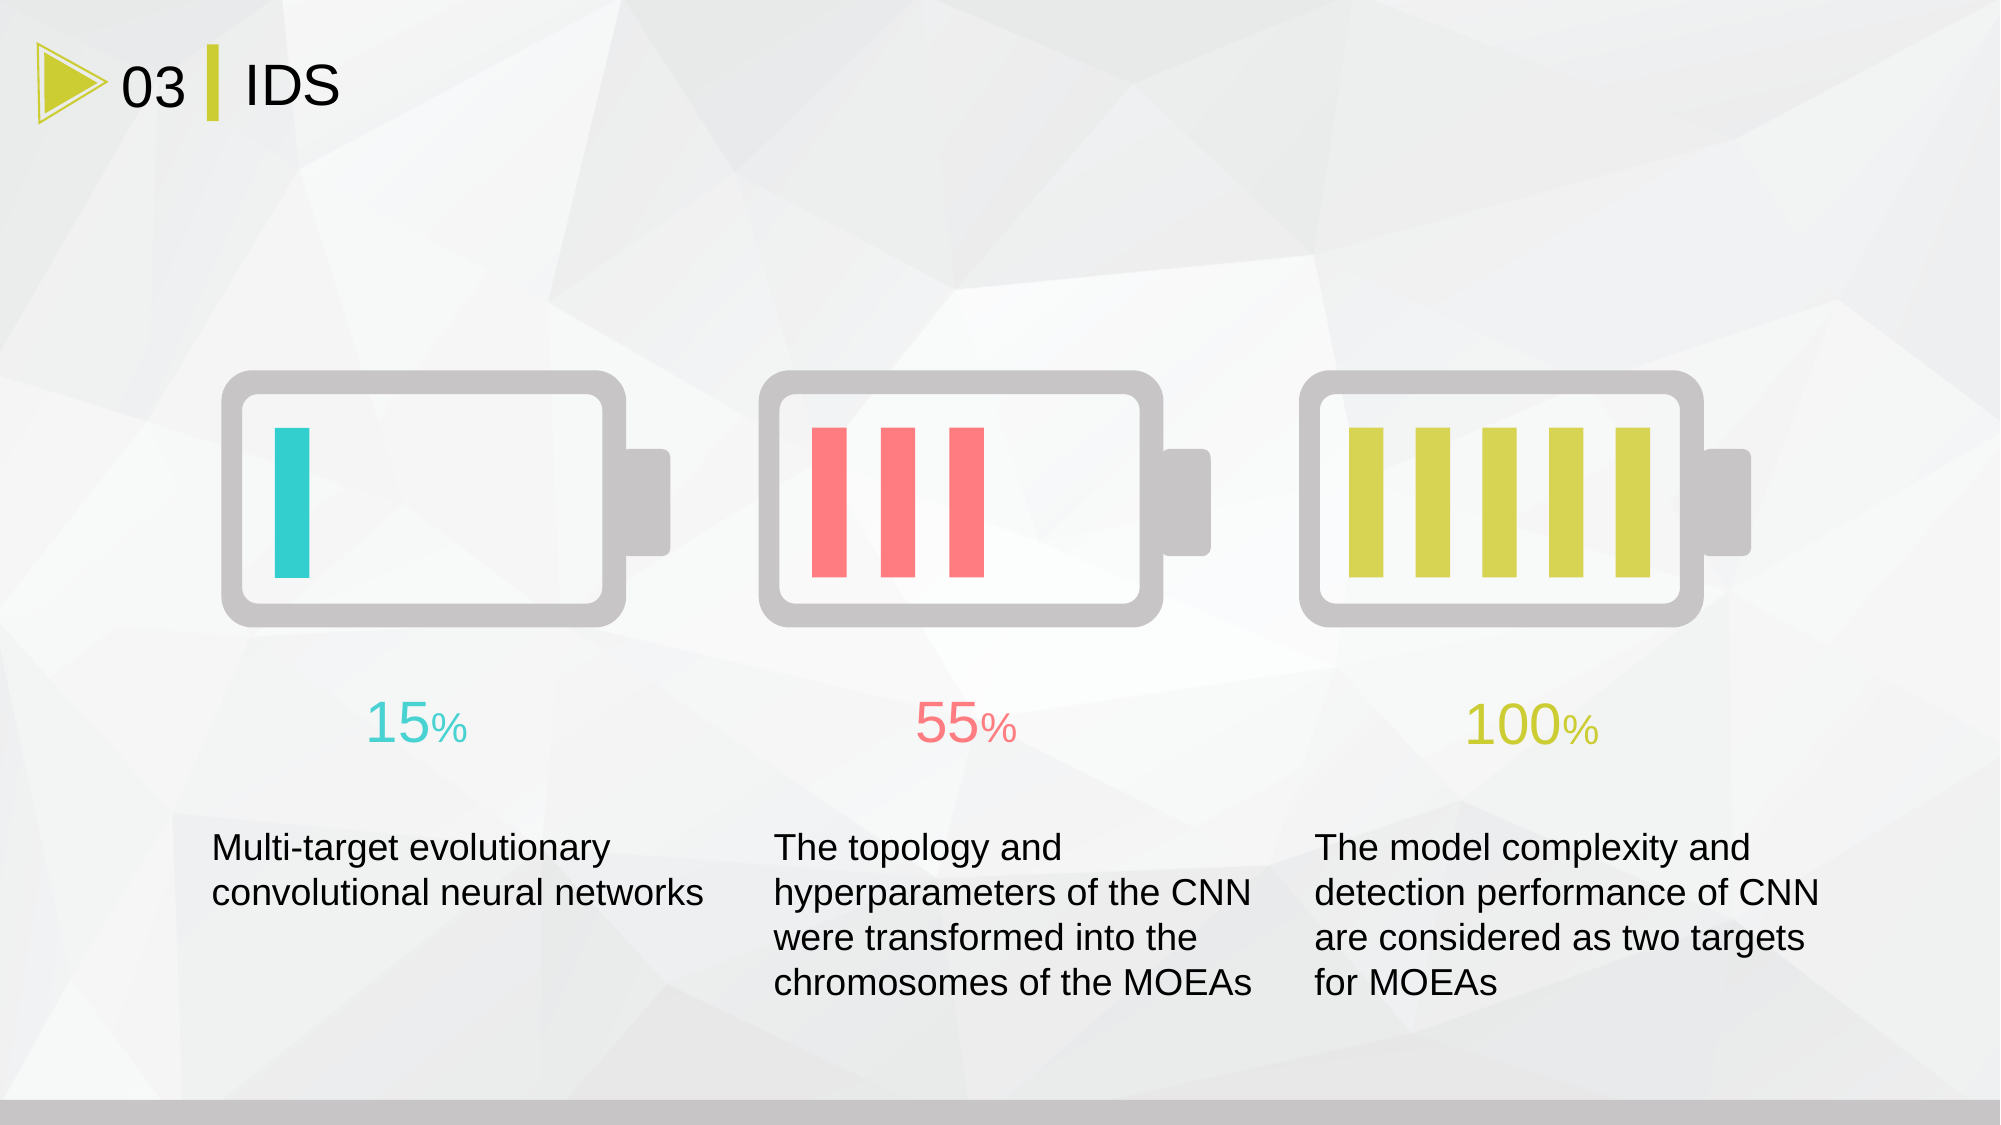

IDS
03

15%
55%
100%
Multi-target evolutionary convolutional neural networks
The topology and hyperparameters of the CNN were transformed into the chromosomes of the MOEAs
The model complexity and detection performance of CNN are considered as two targets for MOEAs